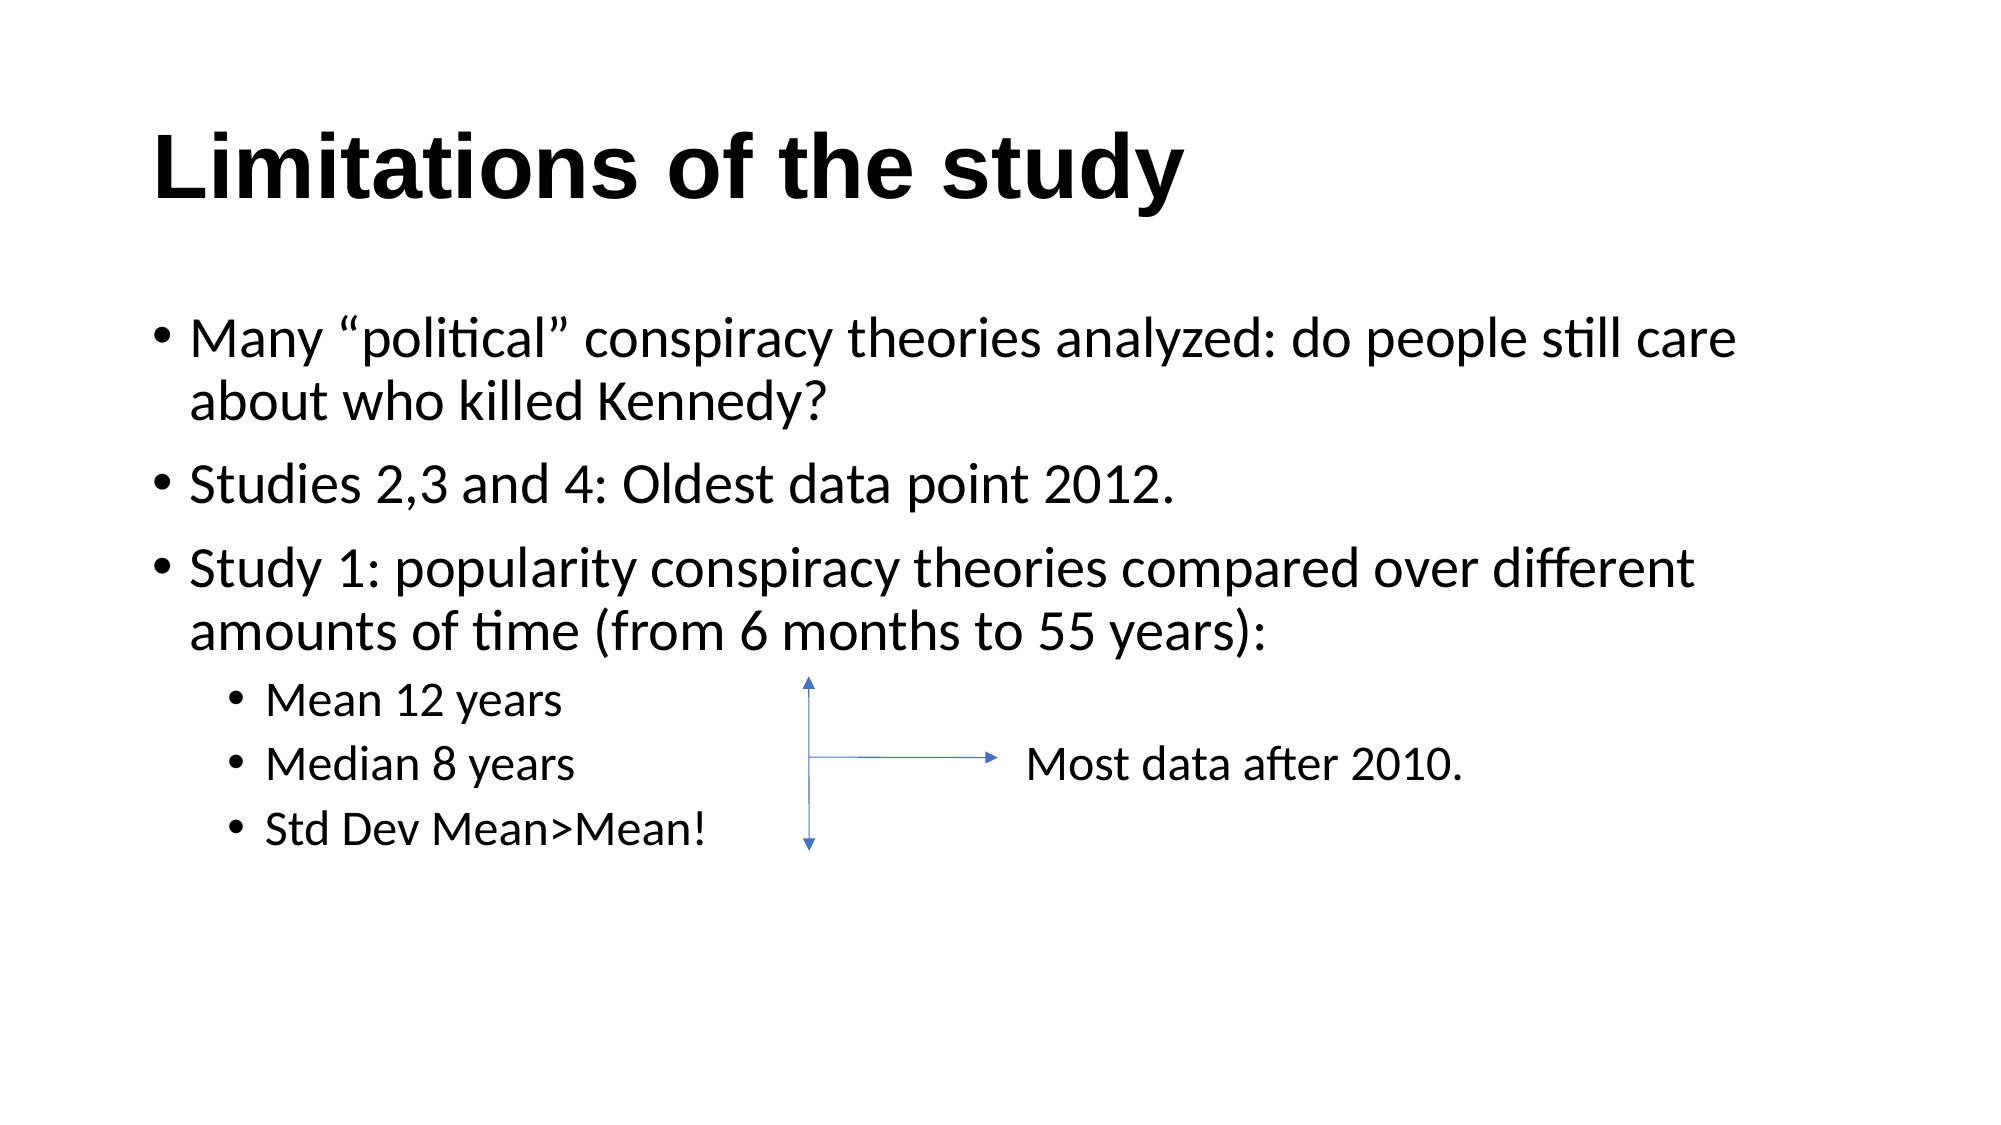

# Limitations of the study
Many “political” conspiracy theories analyzed: do people still care about who killed Kennedy?
Studies 2,3 and 4: Oldest data point 2012.
Study 1: popularity conspiracy theories compared over different amounts of time (from 6 months to 55 years):
Mean 12 years
Median 8 years                                        Most data after 2010.
Std Dev Mean>Mean!